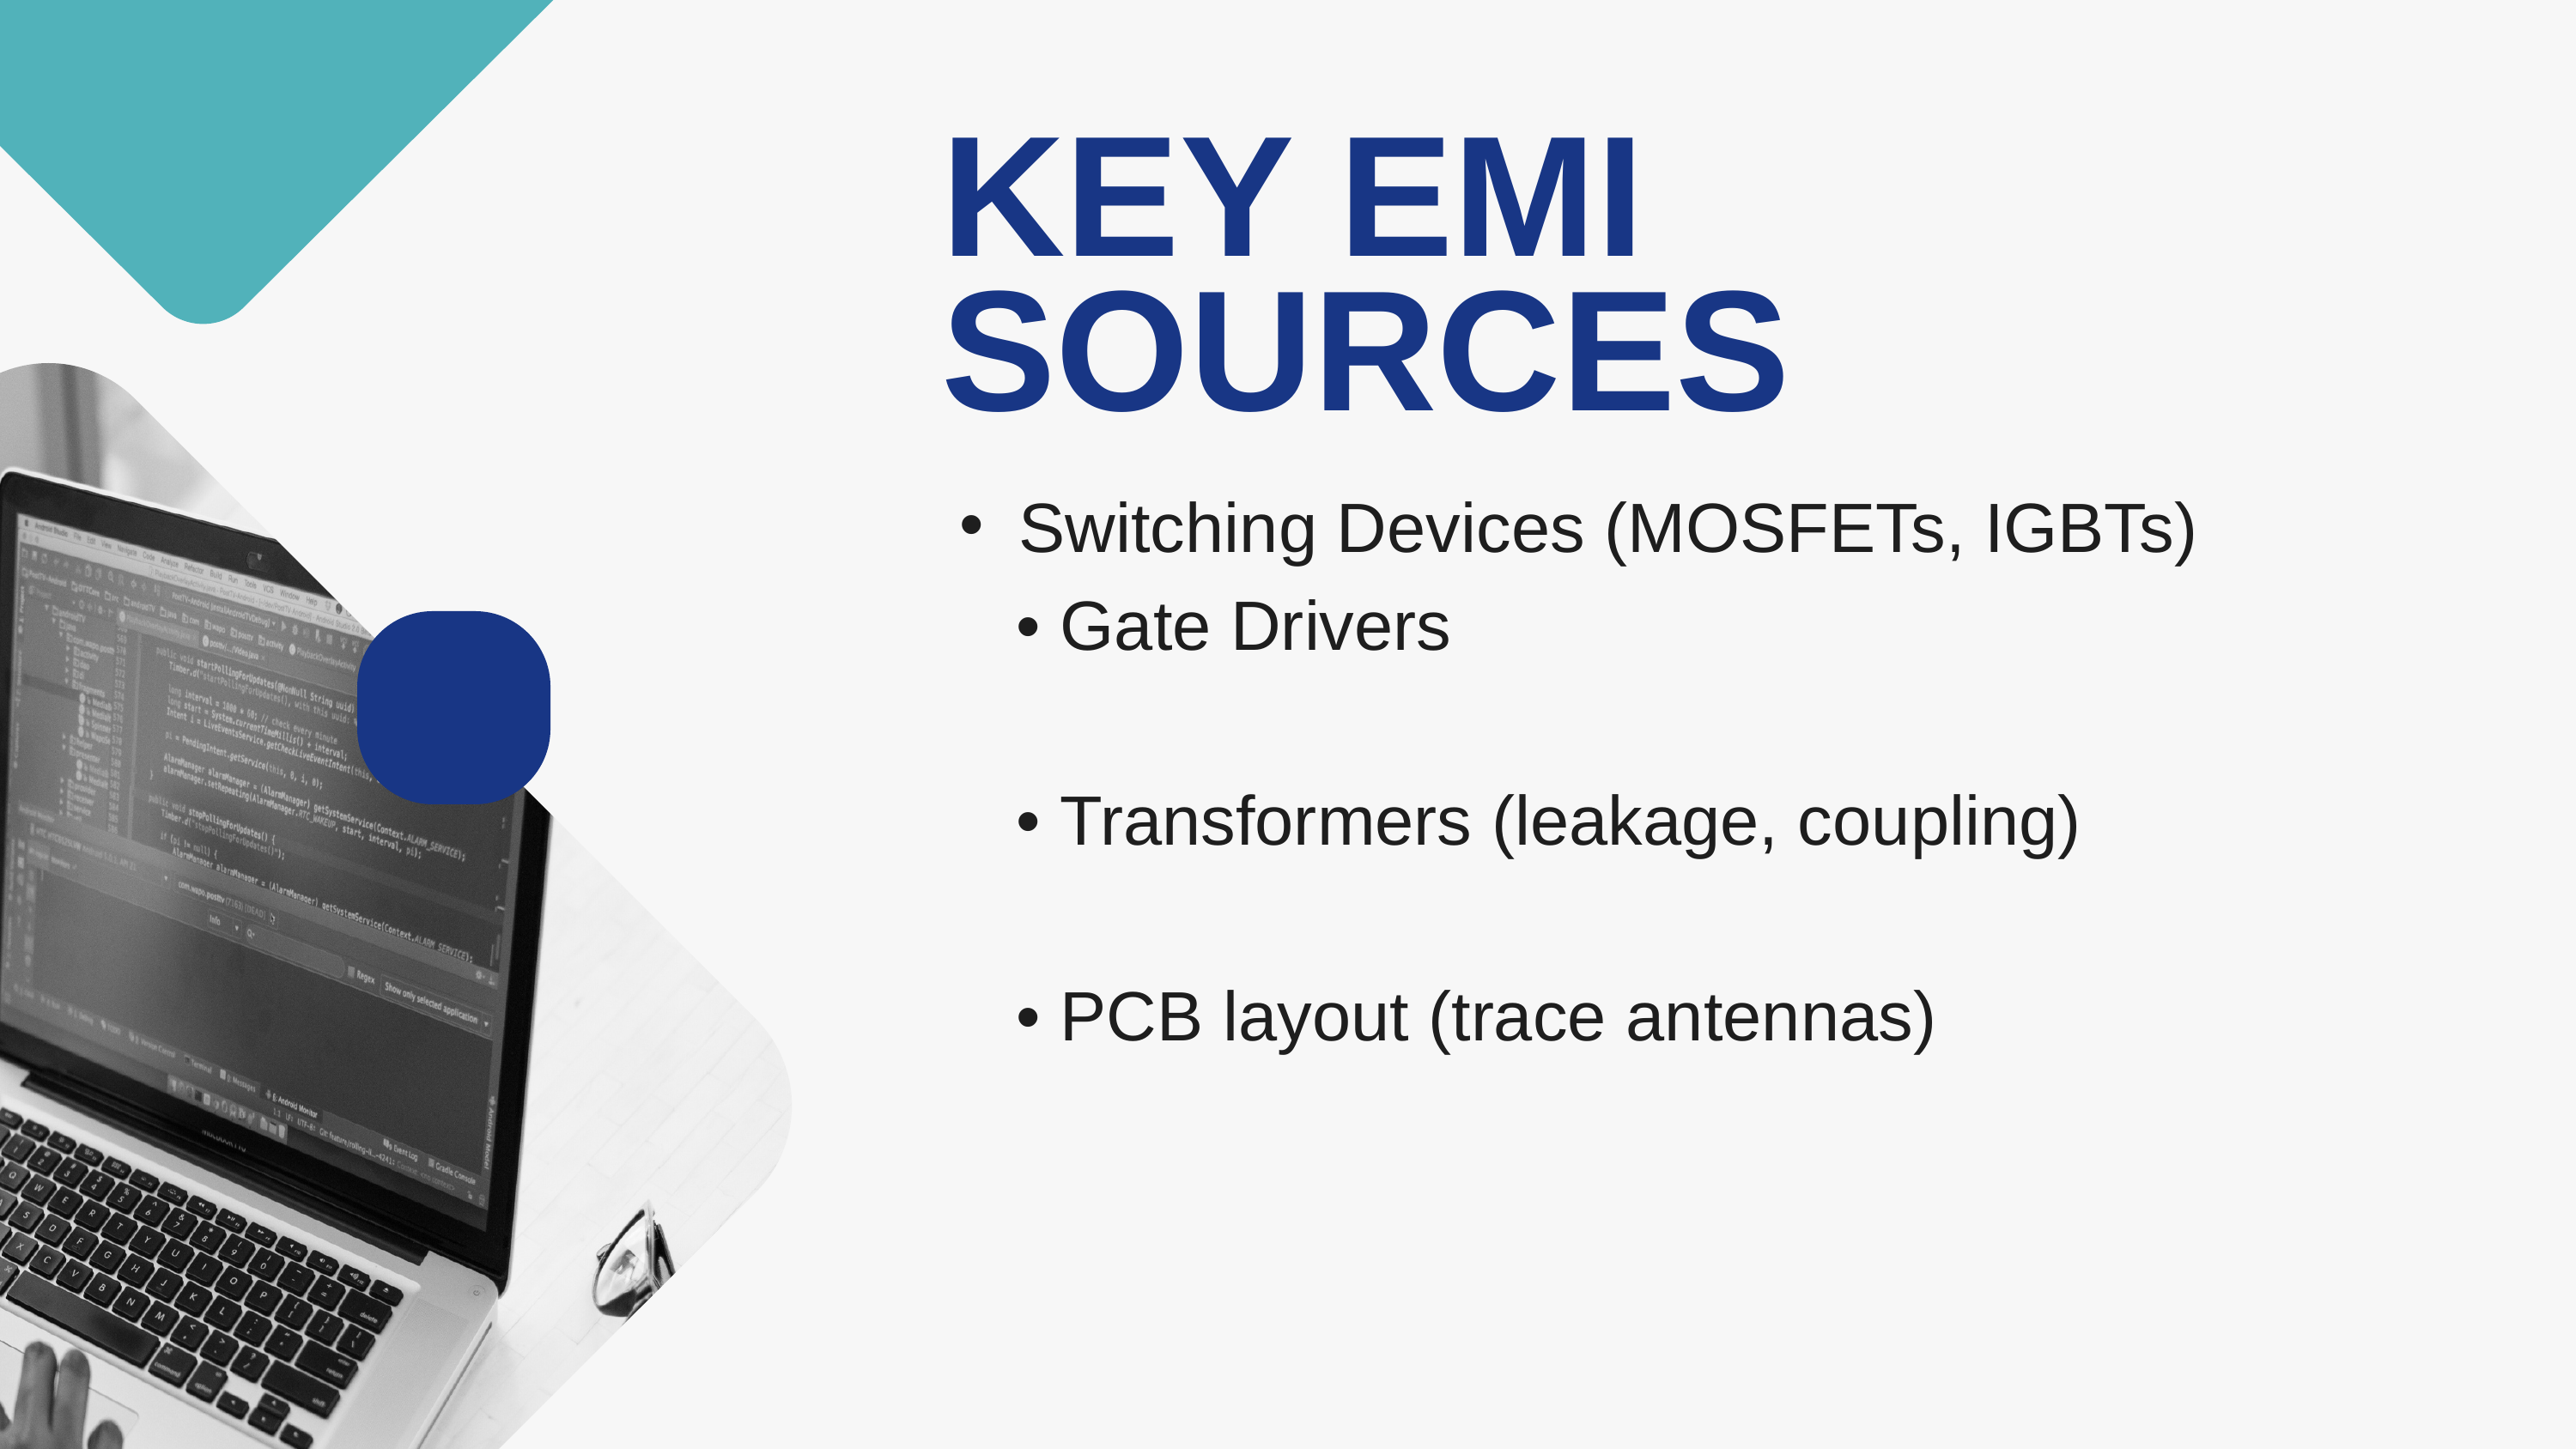

KEY EMI SOURCES

Switching Devices (MOSFETs, IGBTs)
      • Gate Drivers

      • Transformers (leakage, coupling)

      • PCB layout (trace antennas)